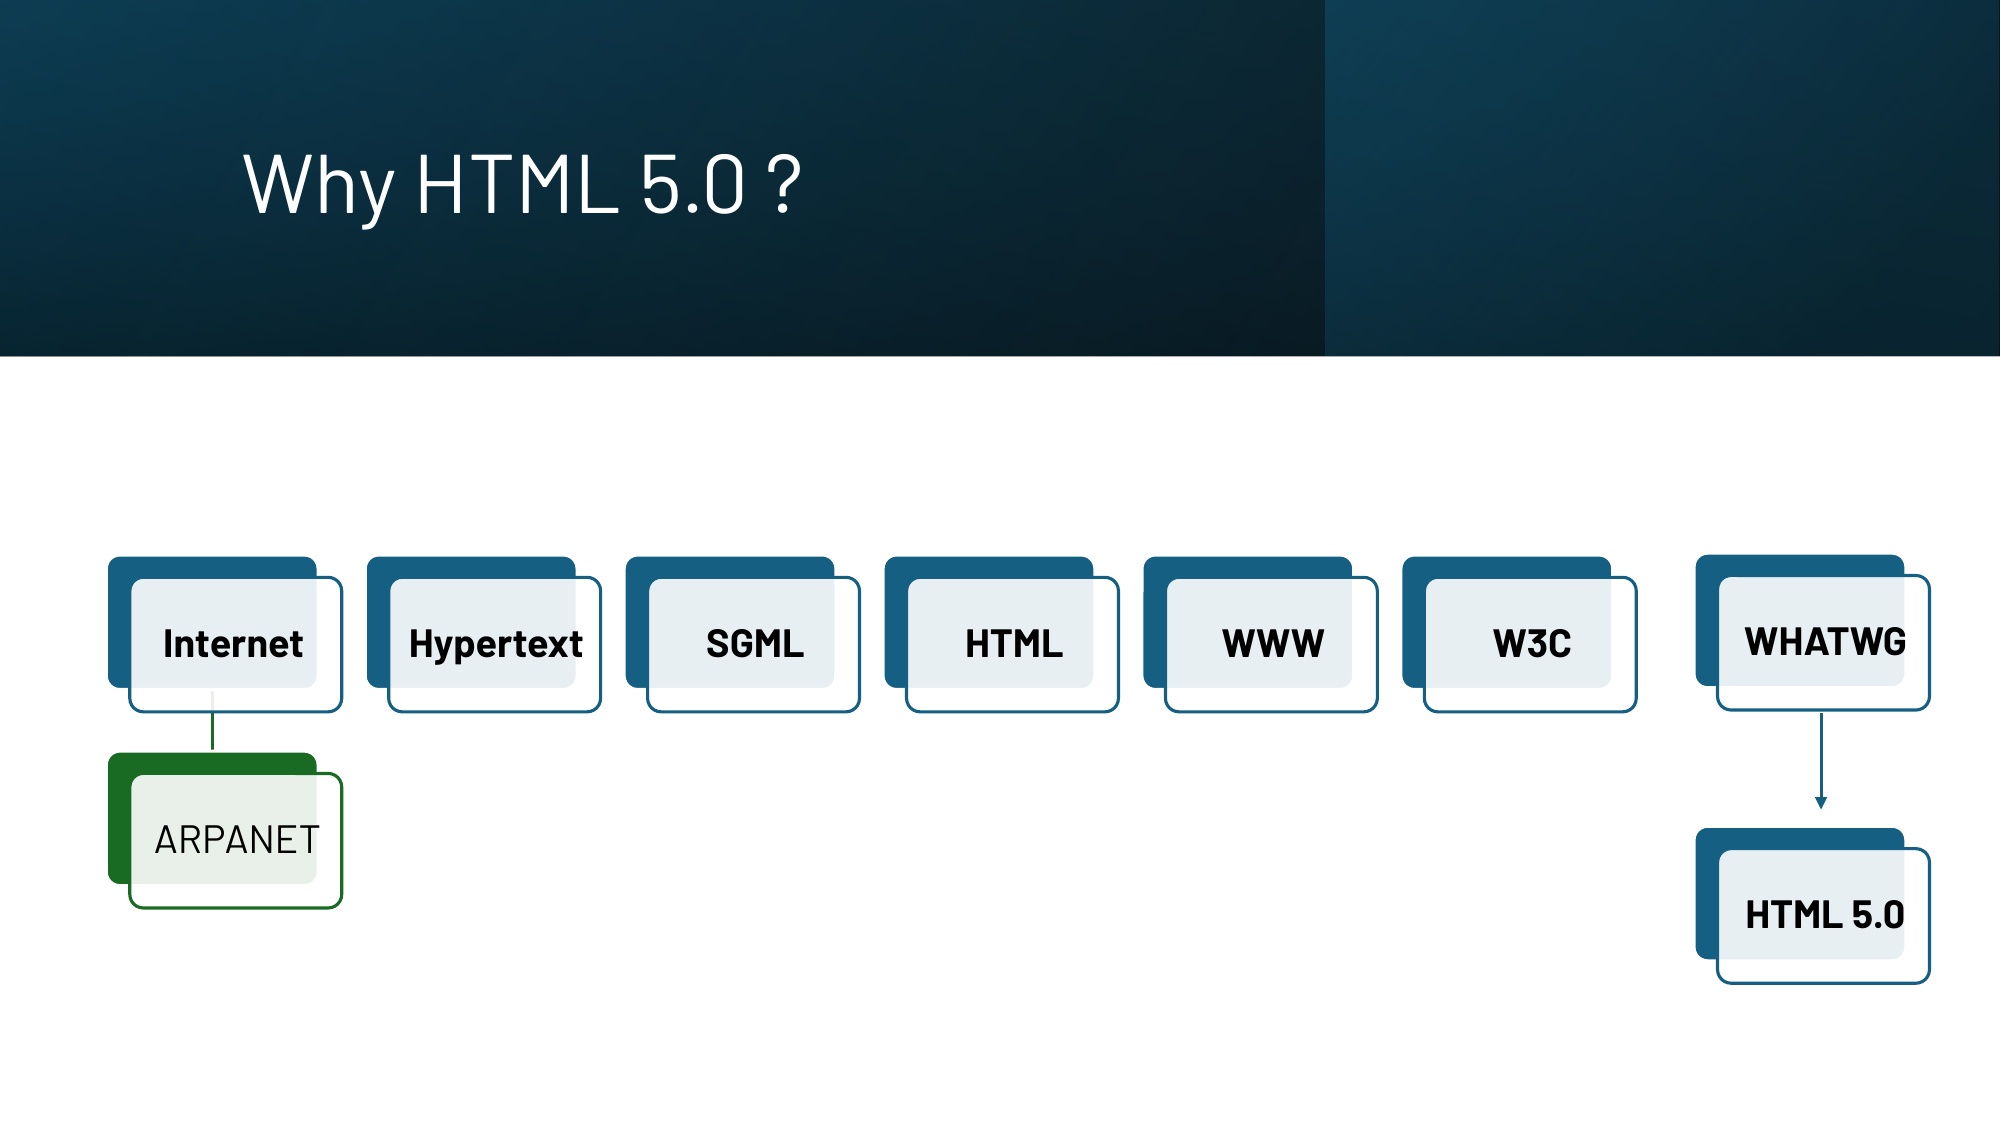

# Why HTML 5.0 ?
Internet
ARPANET
Hypertext
SGML
HTML
WWW
W3C
HTML 5.0
WHATWG